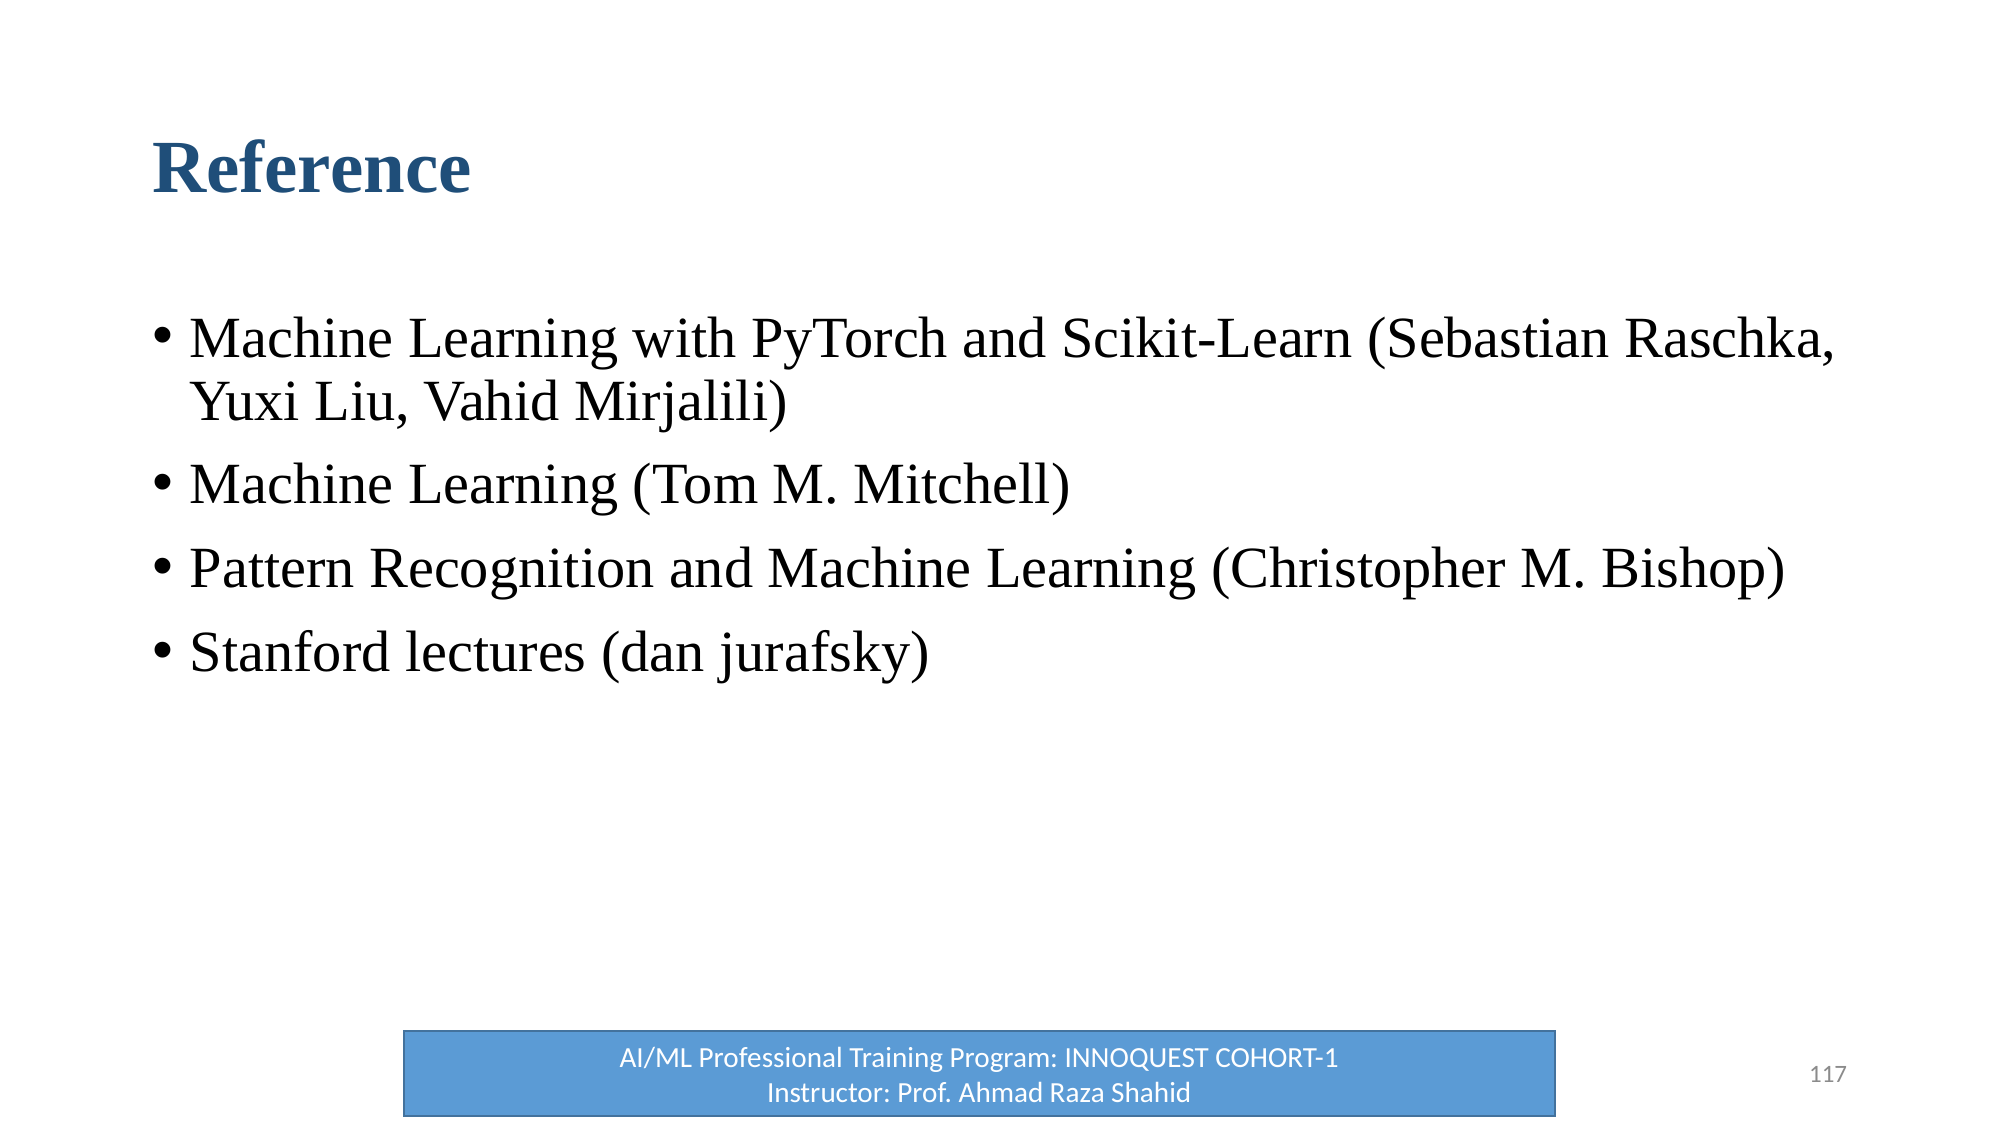

# Reference
Machine Learning with PyTorch and Scikit-Learn (Sebastian Raschka, Yuxi Liu, Vahid Mirjalili)
Machine Learning (Tom M. Mitchell)
Pattern Recognition and Machine Learning (Christopher M. Bishop)
Stanford lectures (dan jurafsky)

AI/ML Professional Training Program: INNOQUEST COHORT-1
Instructor: Prof. Ahmad Raza Shahid
117